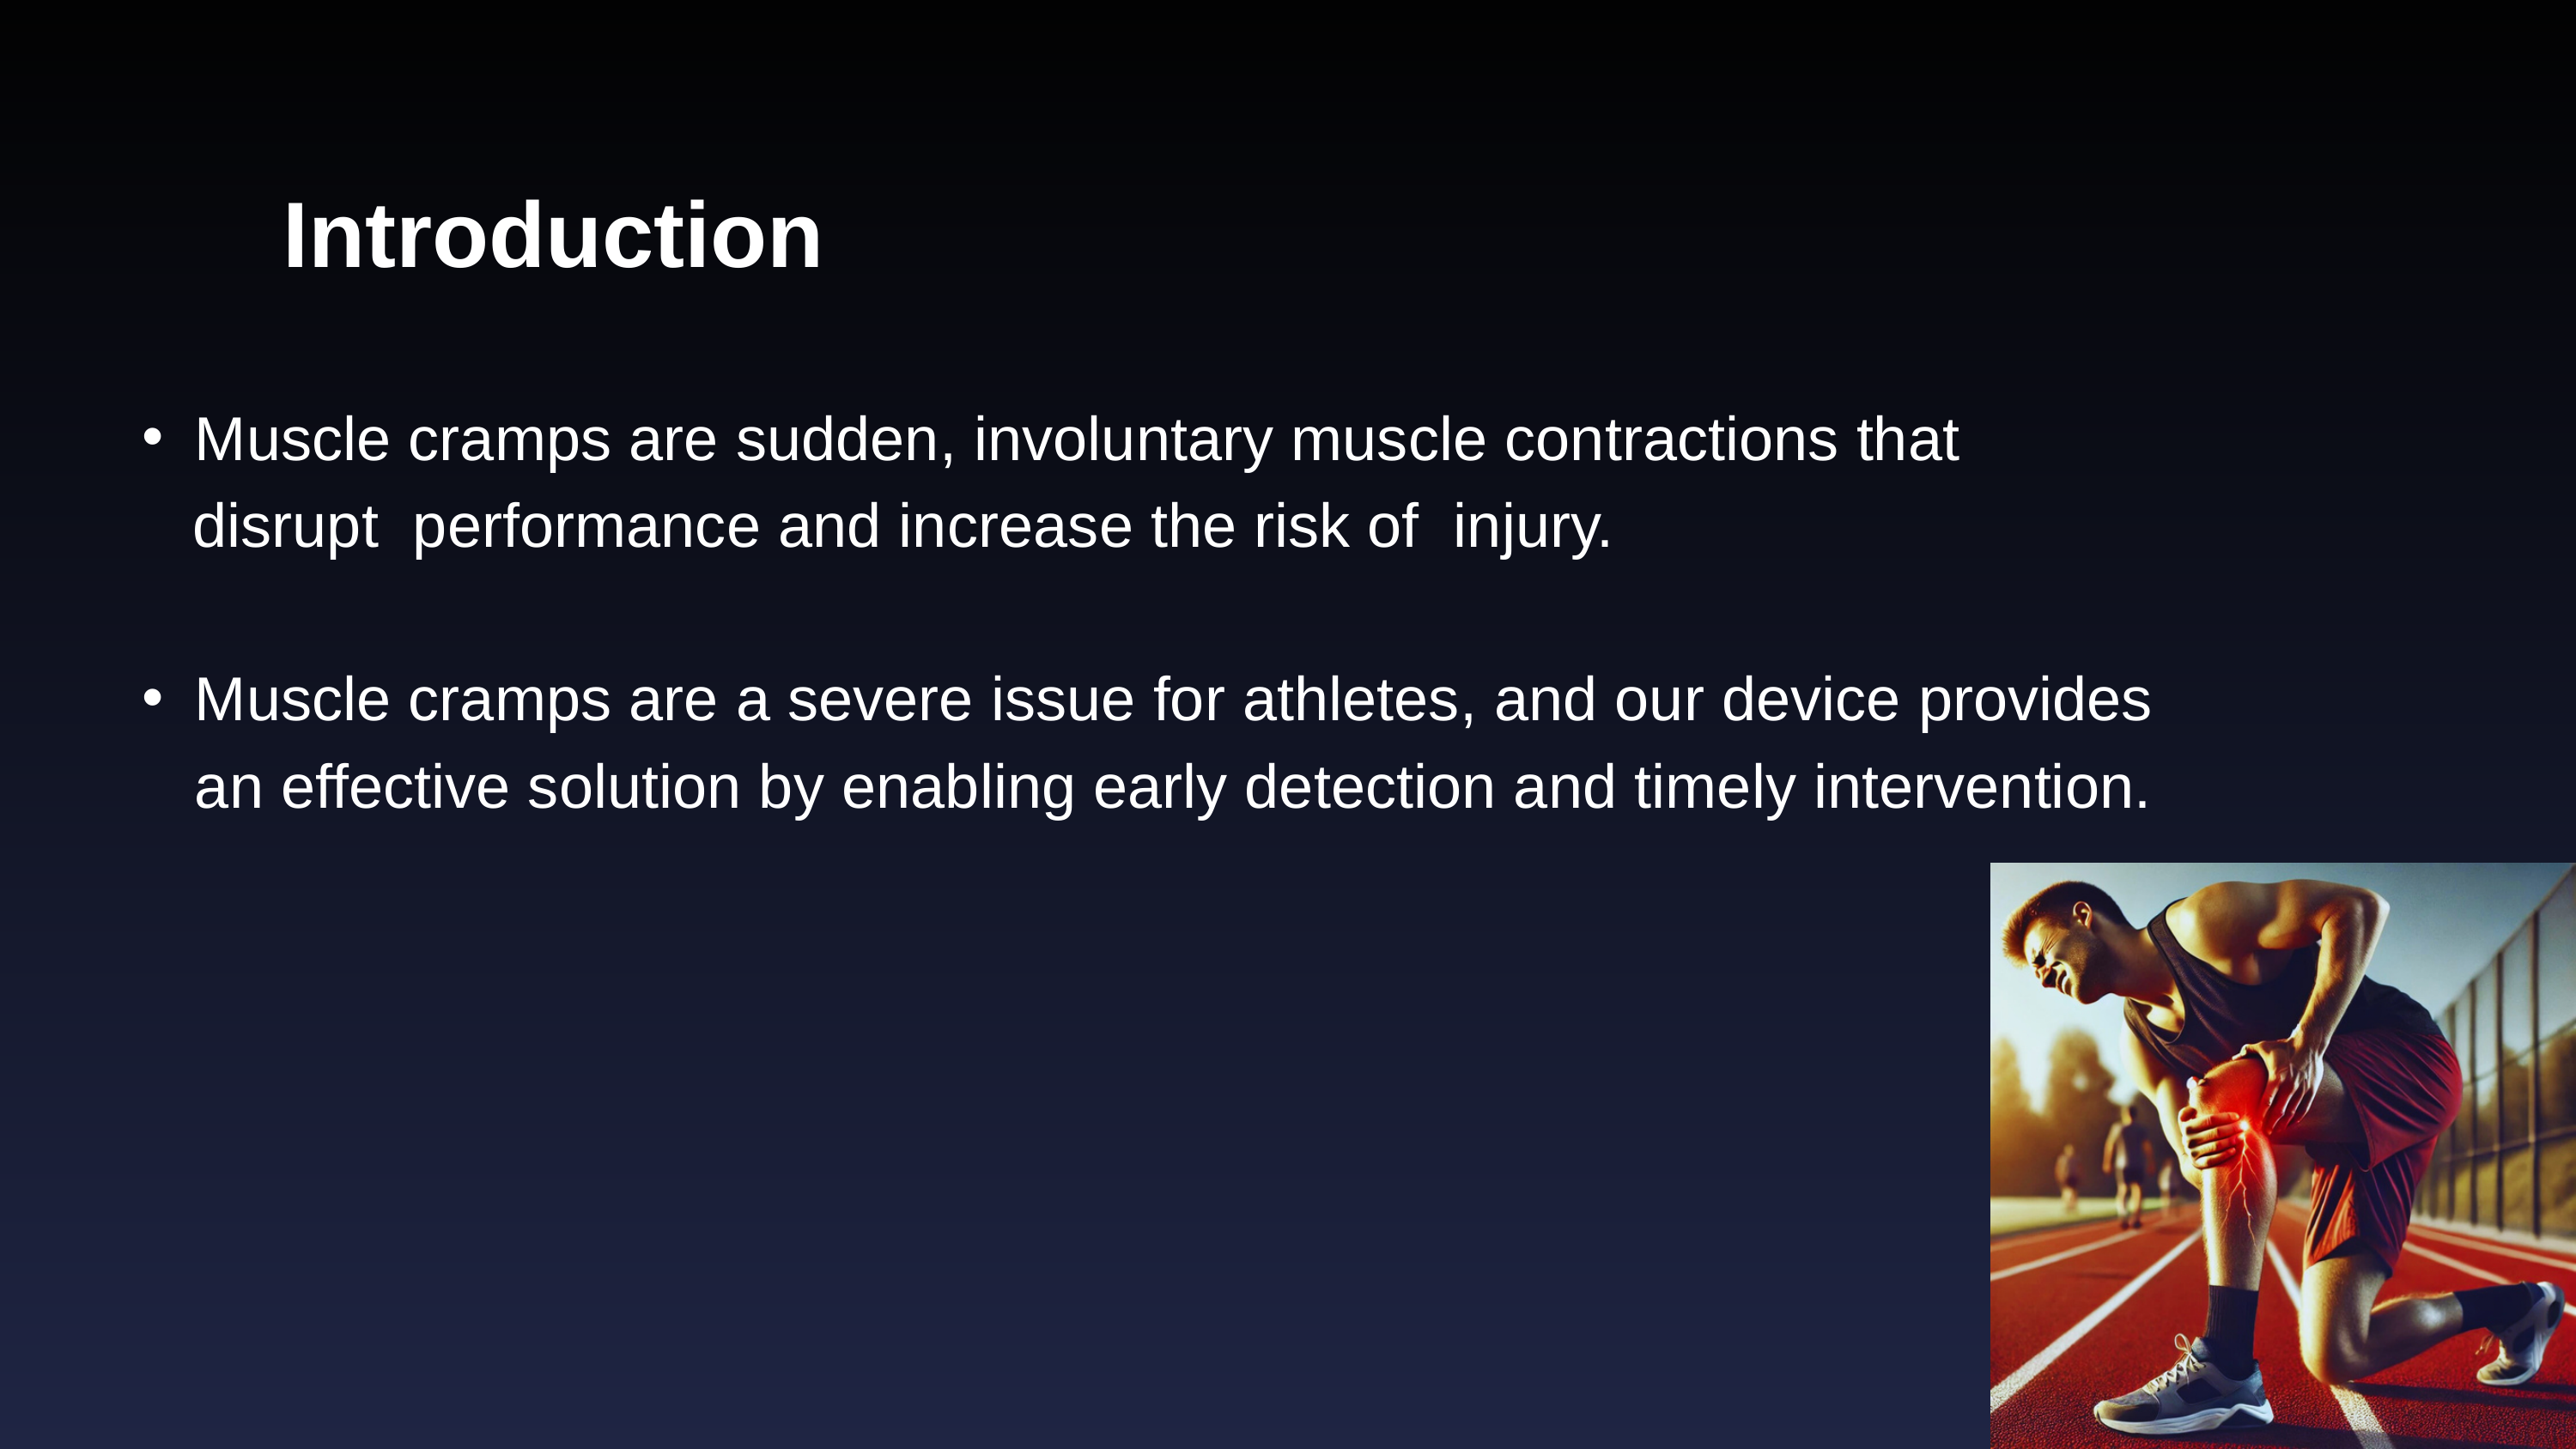

Introduction
Muscle cramps are sudden, involuntary muscle contractions that
      disrupt  performance and increase the risk of  injury.

Muscle cramps are a severe issue for athletes, and our device provides an effective solution by enabling early detection and timely intervention.